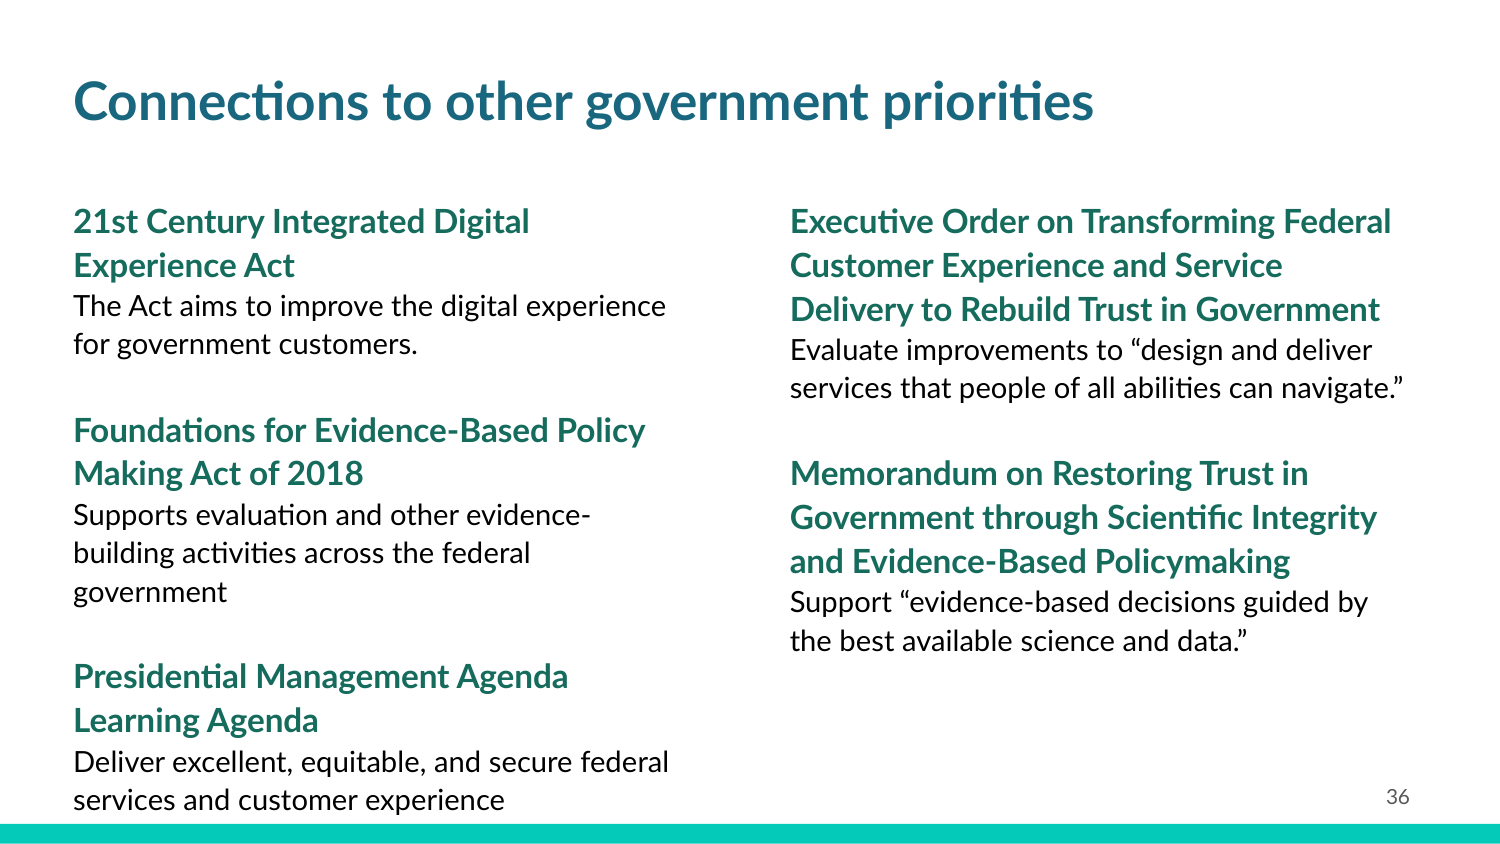

# Connections to other government priorities
Executive Order on Transforming Federal Customer Experience and Service Delivery to Rebuild Trust in Government
Evaluate improvements to “design and deliver services that people of all abilities can navigate.”

Memorandum on Restoring Trust in Government through Scientific Integrity and Evidence-Based Policymaking
Support “evidence-based decisions guided by the best available science and data.”
21st Century Integrated Digital Experience Act
The Act aims to improve the digital experience for government customers.

Foundations for Evidence-Based Policy Making Act of 2018
Supports evaluation and other evidence-
building activities across the federal government

Presidential Management Agenda Learning Agenda
Deliver excellent, equitable, and secure federal services and customer experience
36